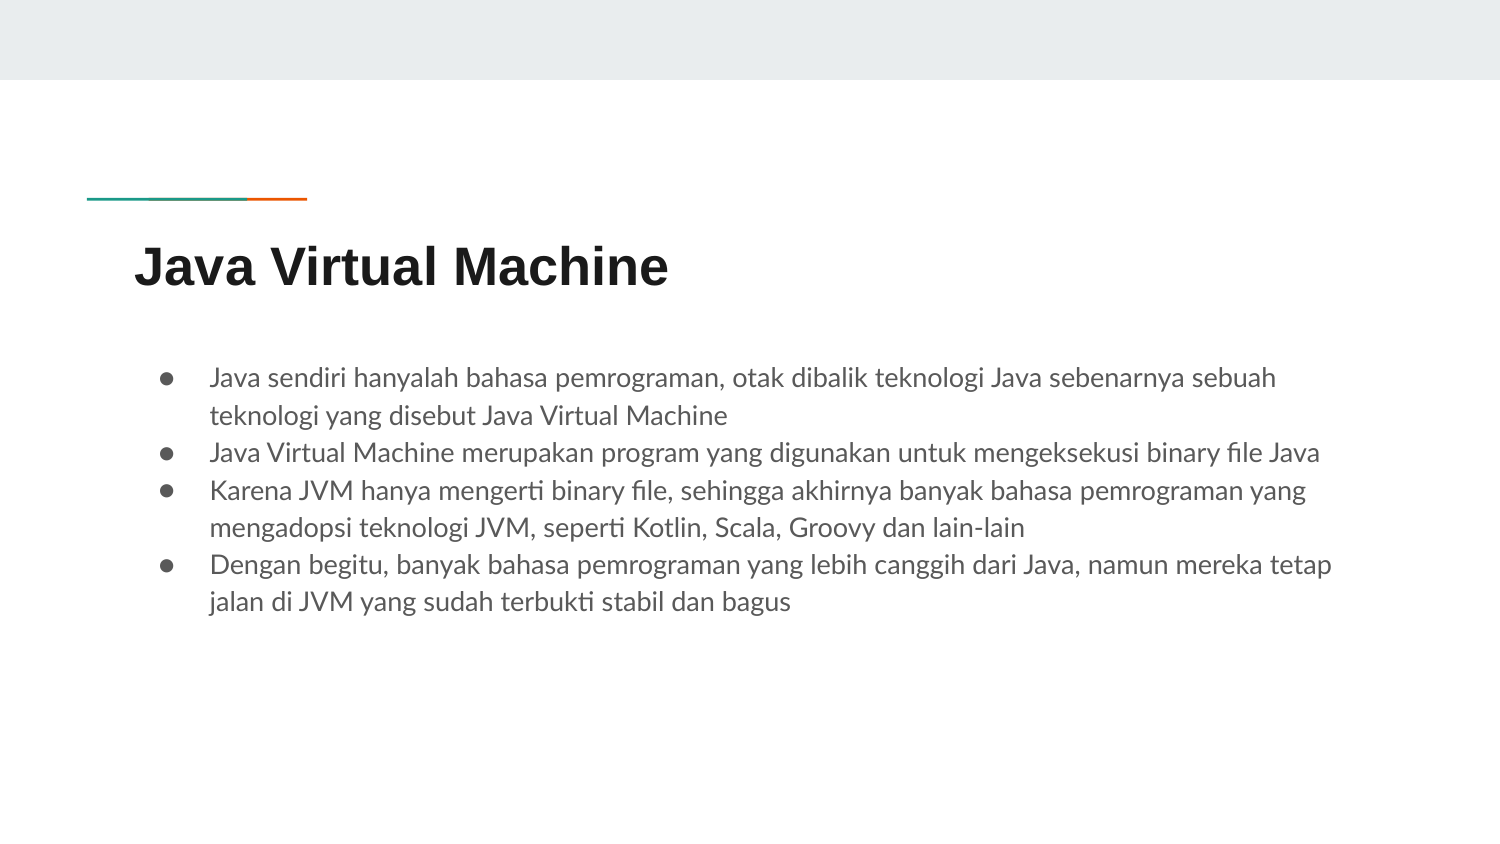

# Java Virtual Machine
Java sendiri hanyalah bahasa pemrograman, otak dibalik teknologi Java sebenarnya sebuah teknologi yang disebut Java Virtual Machine
Java Virtual Machine merupakan program yang digunakan untuk mengeksekusi binary file Java
Karena JVM hanya mengerti binary file, sehingga akhirnya banyak bahasa pemrograman yang mengadopsi teknologi JVM, seperti Kotlin, Scala, Groovy dan lain-lain
Dengan begitu, banyak bahasa pemrograman yang lebih canggih dari Java, namun mereka tetap jalan di JVM yang sudah terbukti stabil dan bagus